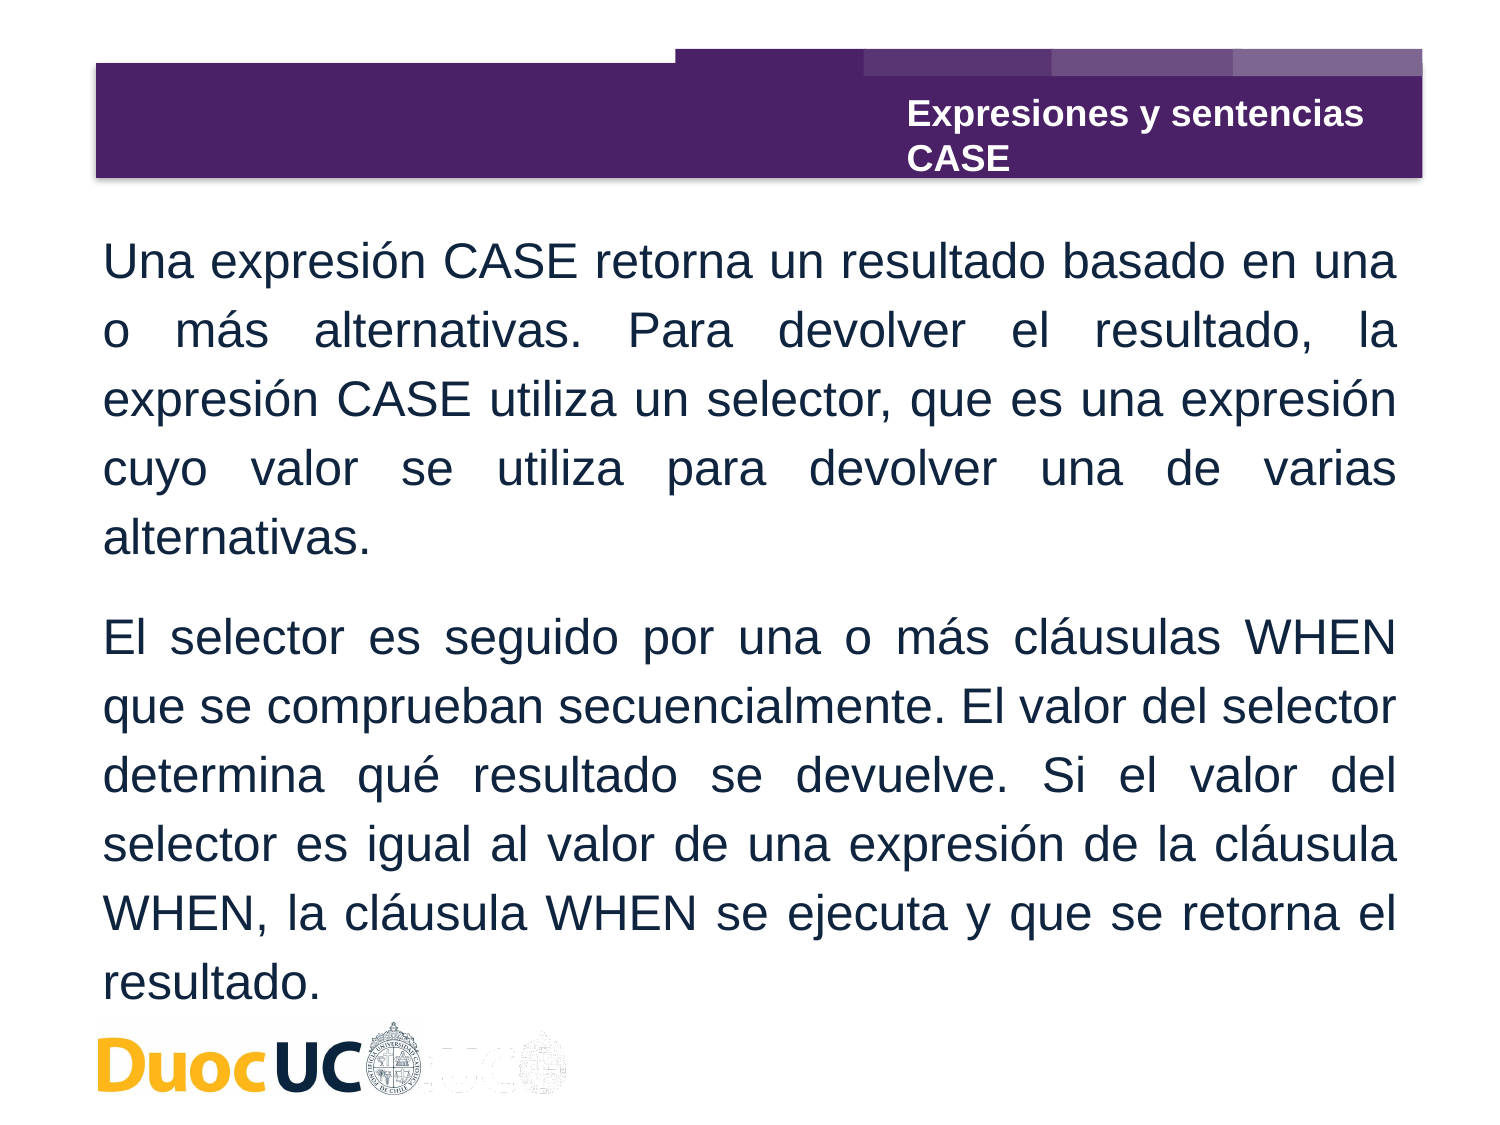

Expresiones y sentencias CASE
Una expresión CASE retorna un resultado basado en una o más alternativas. Para devolver el resultado, la expresión CASE utiliza un selector, que es una expresión cuyo valor se utiliza para devolver una de varias alternativas.
El selector es seguido por una o más cláusulas WHEN que se comprueban secuencialmente. El valor del selector determina qué resultado se devuelve. Si el valor del selector es igual al valor de una expresión de la cláusula WHEN, la cláusula WHEN se ejecuta y que se retorna el resultado.